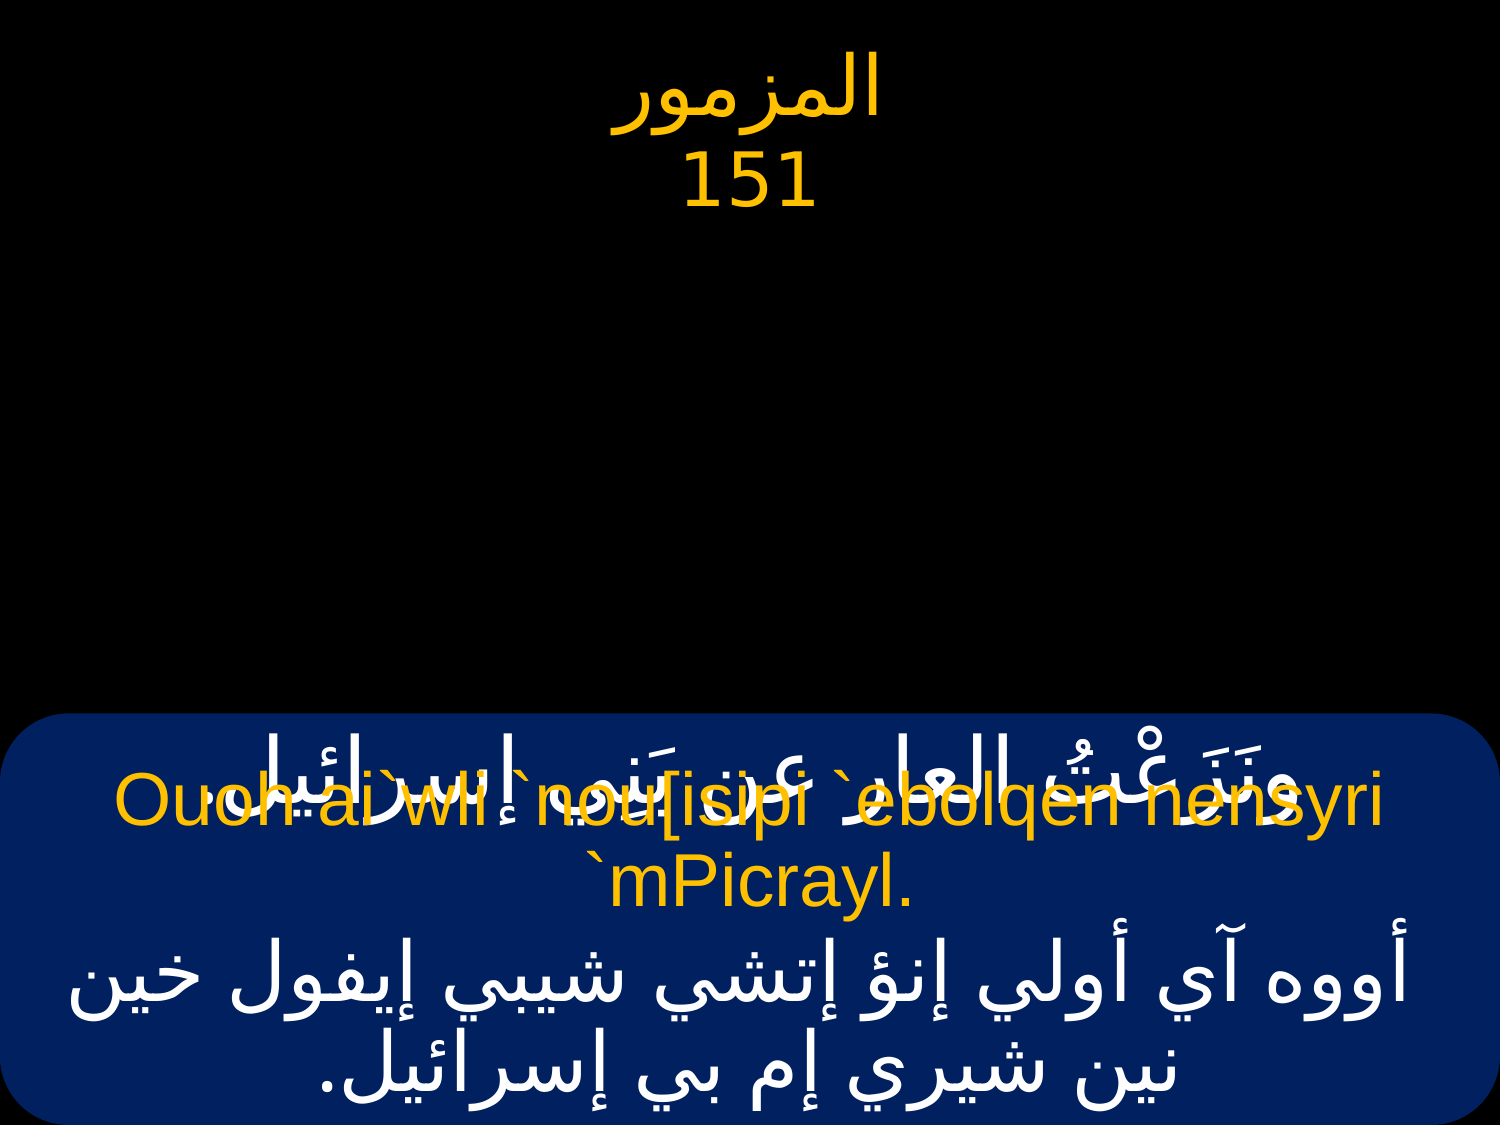

# ونَزَعْتُ العار عن بَنِي إسرائيل.
Ouoh ai`wli `nou[isipi `ebolqen nensyri `mPicrayl.
 أووه آي أولي إنؤ إتشي شيبي إيفول خين نين شيري إم بي إسرائيل.